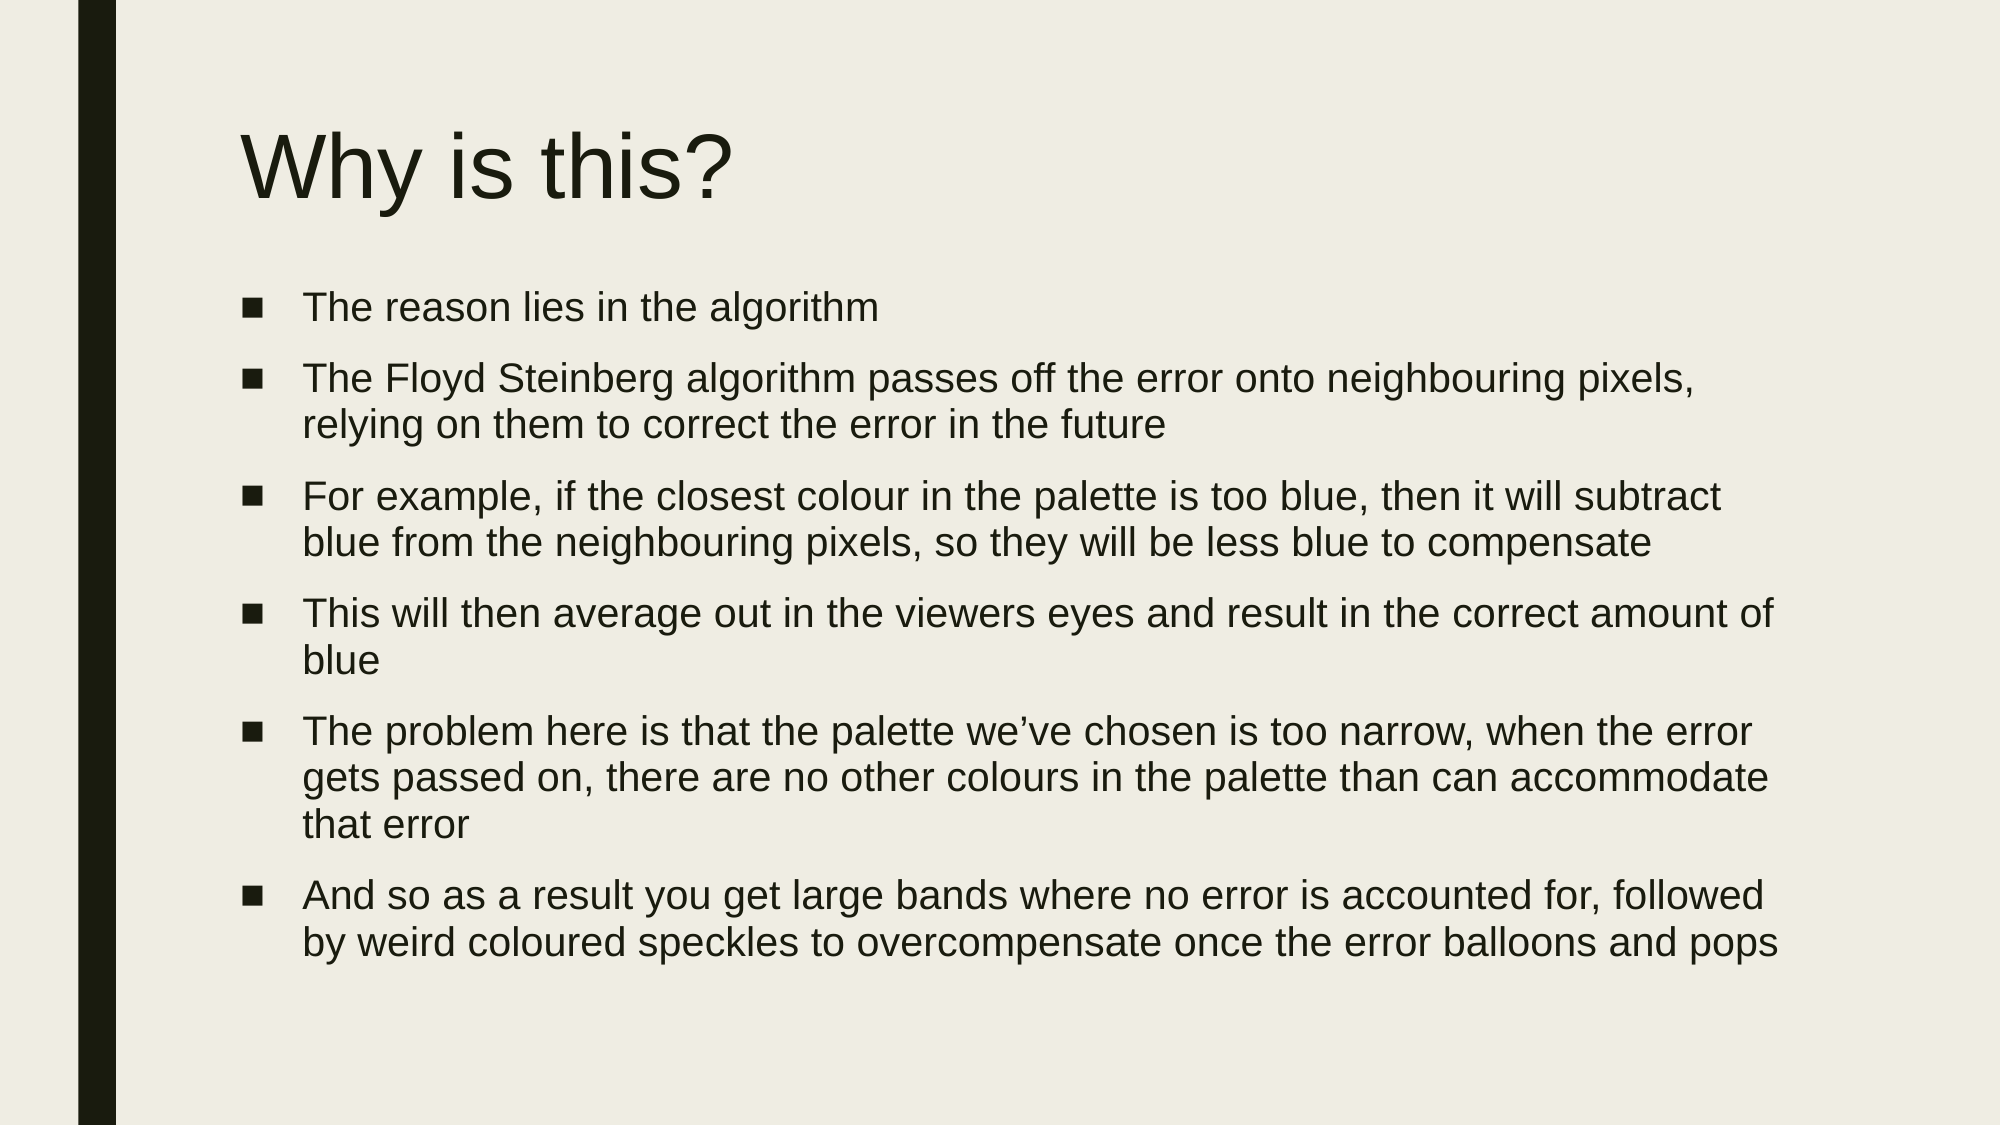

# Why is this?
The reason lies in the algorithm
The Floyd Steinberg algorithm passes off the error onto neighbouring pixels, relying on them to correct the error in the future
For example, if the closest colour in the palette is too blue, then it will subtract blue from the neighbouring pixels, so they will be less blue to compensate
This will then average out in the viewers eyes and result in the correct amount of blue
The problem here is that the palette we’ve chosen is too narrow, when the error gets passed on, there are no other colours in the palette than can accommodate that error
And so as a result you get large bands where no error is accounted for, followed by weird coloured speckles to overcompensate once the error balloons and pops